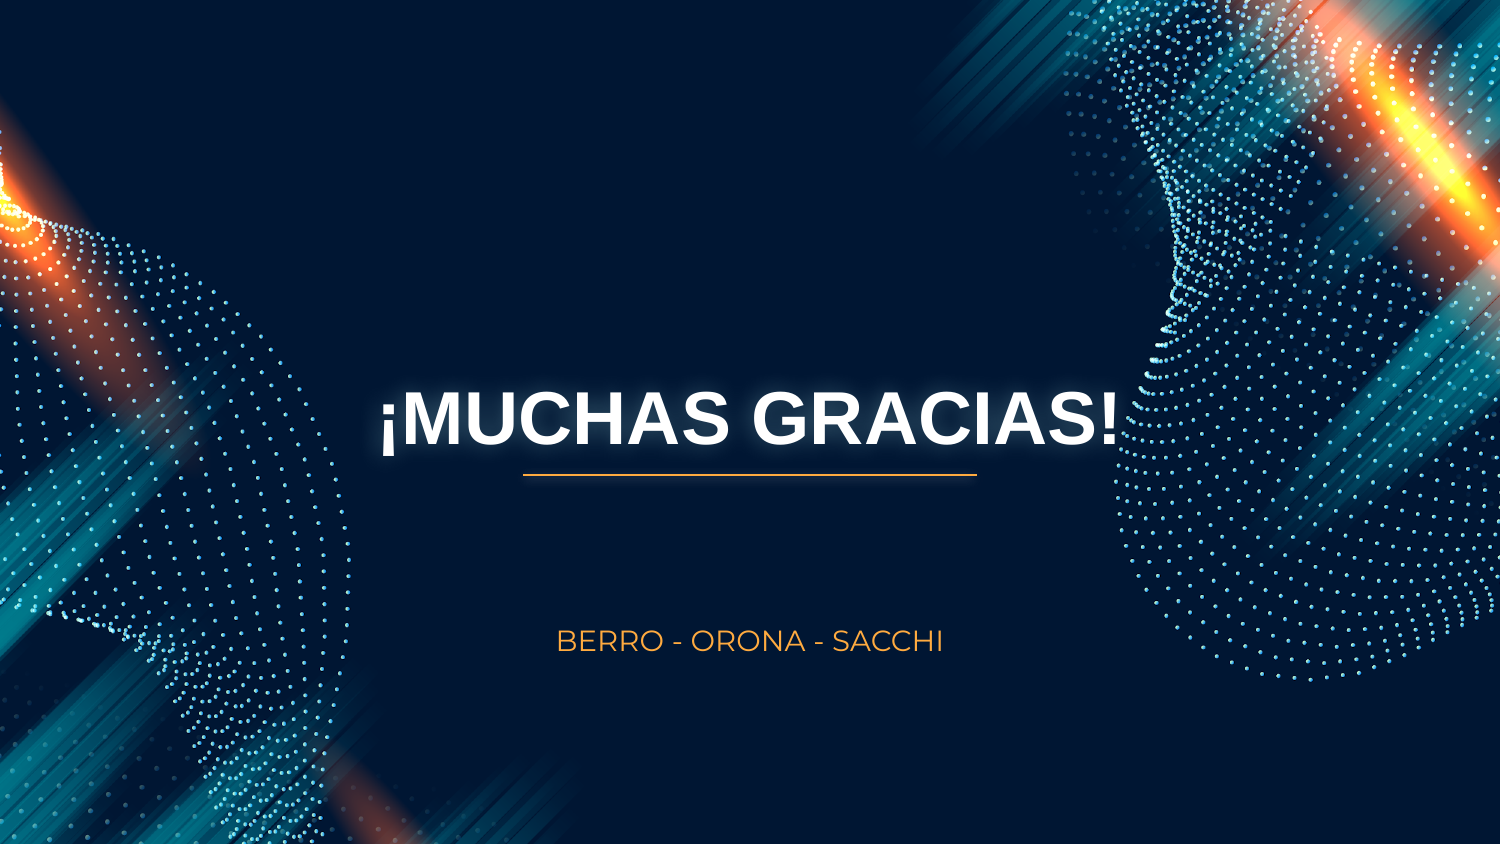

# ¡MUCHAS GRACIAS!
BERRO - ORONA - SACCHI